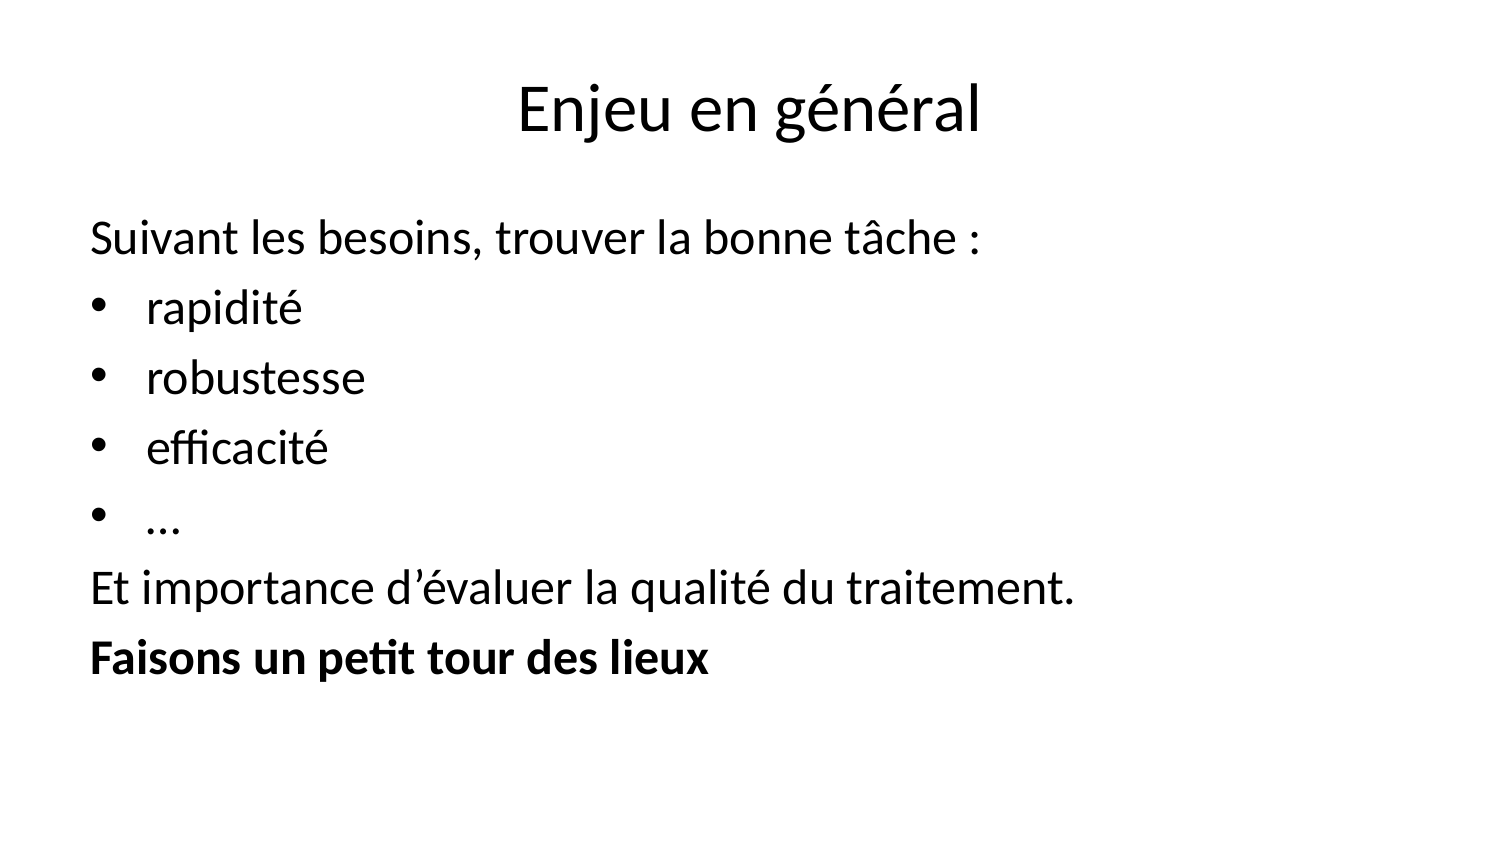

# Enjeu en général
Suivant les besoins, trouver la bonne tâche :
rapidité
robustesse
efficacité
…
Et importance d’évaluer la qualité du traitement.
Faisons un petit tour des lieux